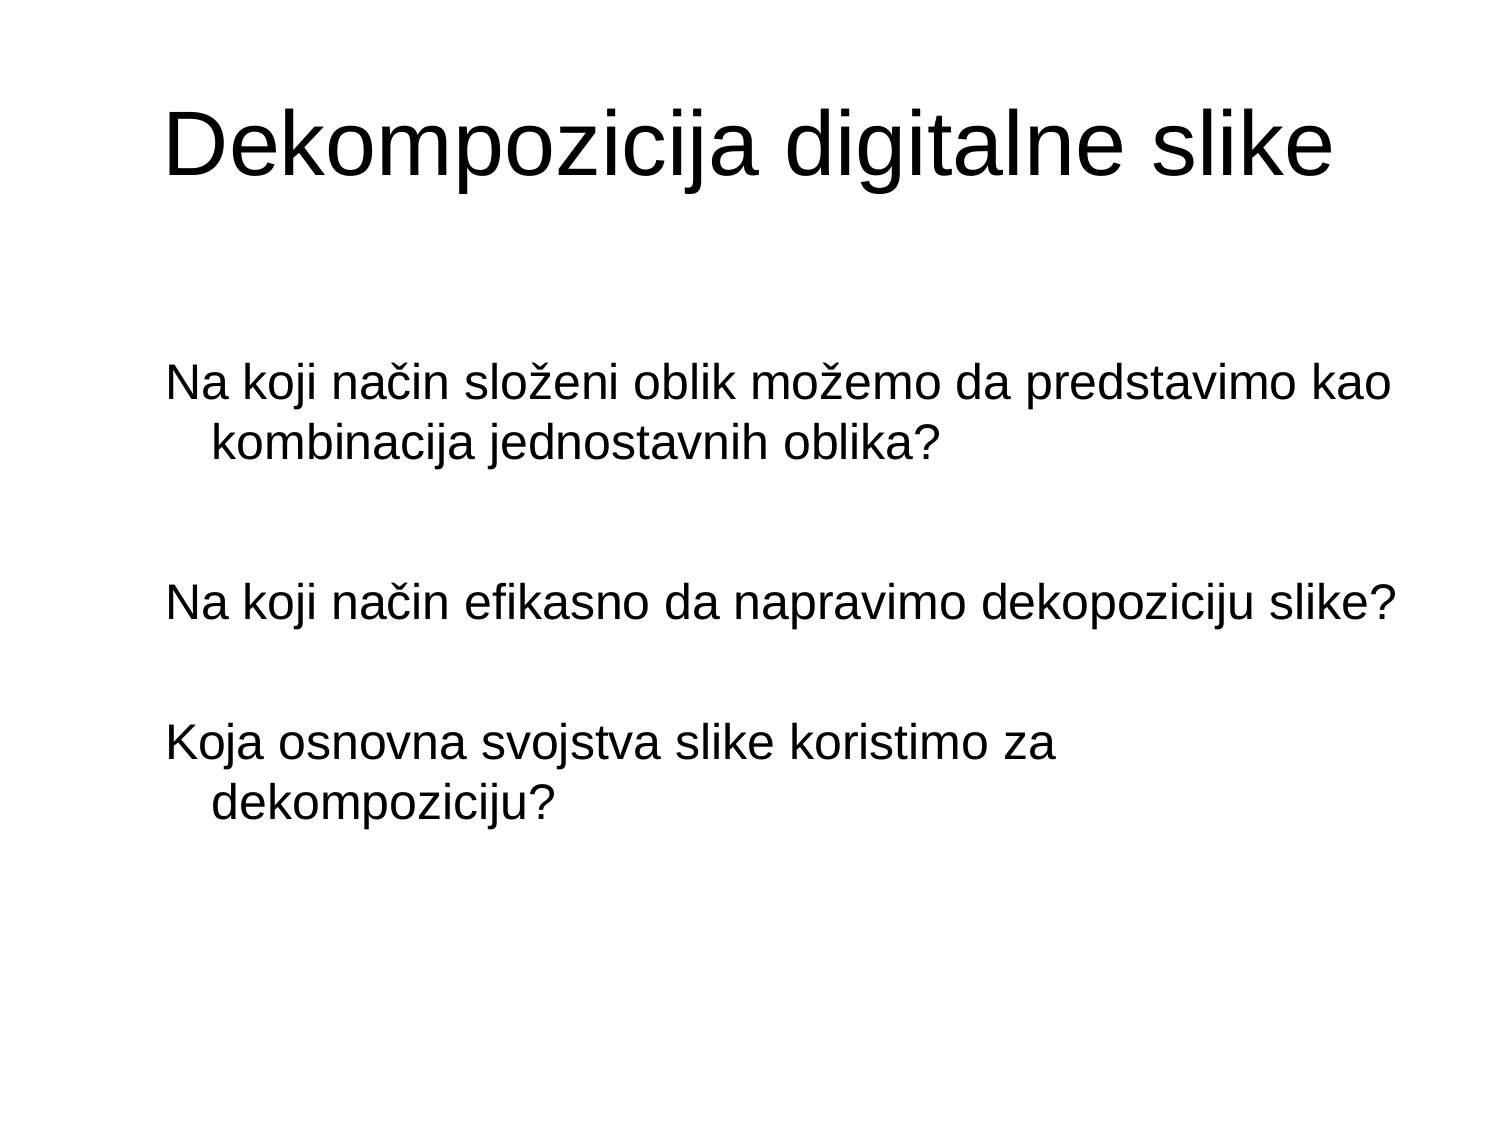

Dekompozicija digitalne slike

Na koji način složeni oblik možemo da predstavimo kao  kombinacija jednostavnih oblika?

Na koji način efikasno da napravimo dekopoziciju slike?

Koja osnovna svojstva slike koristimo za dekompoziciju?